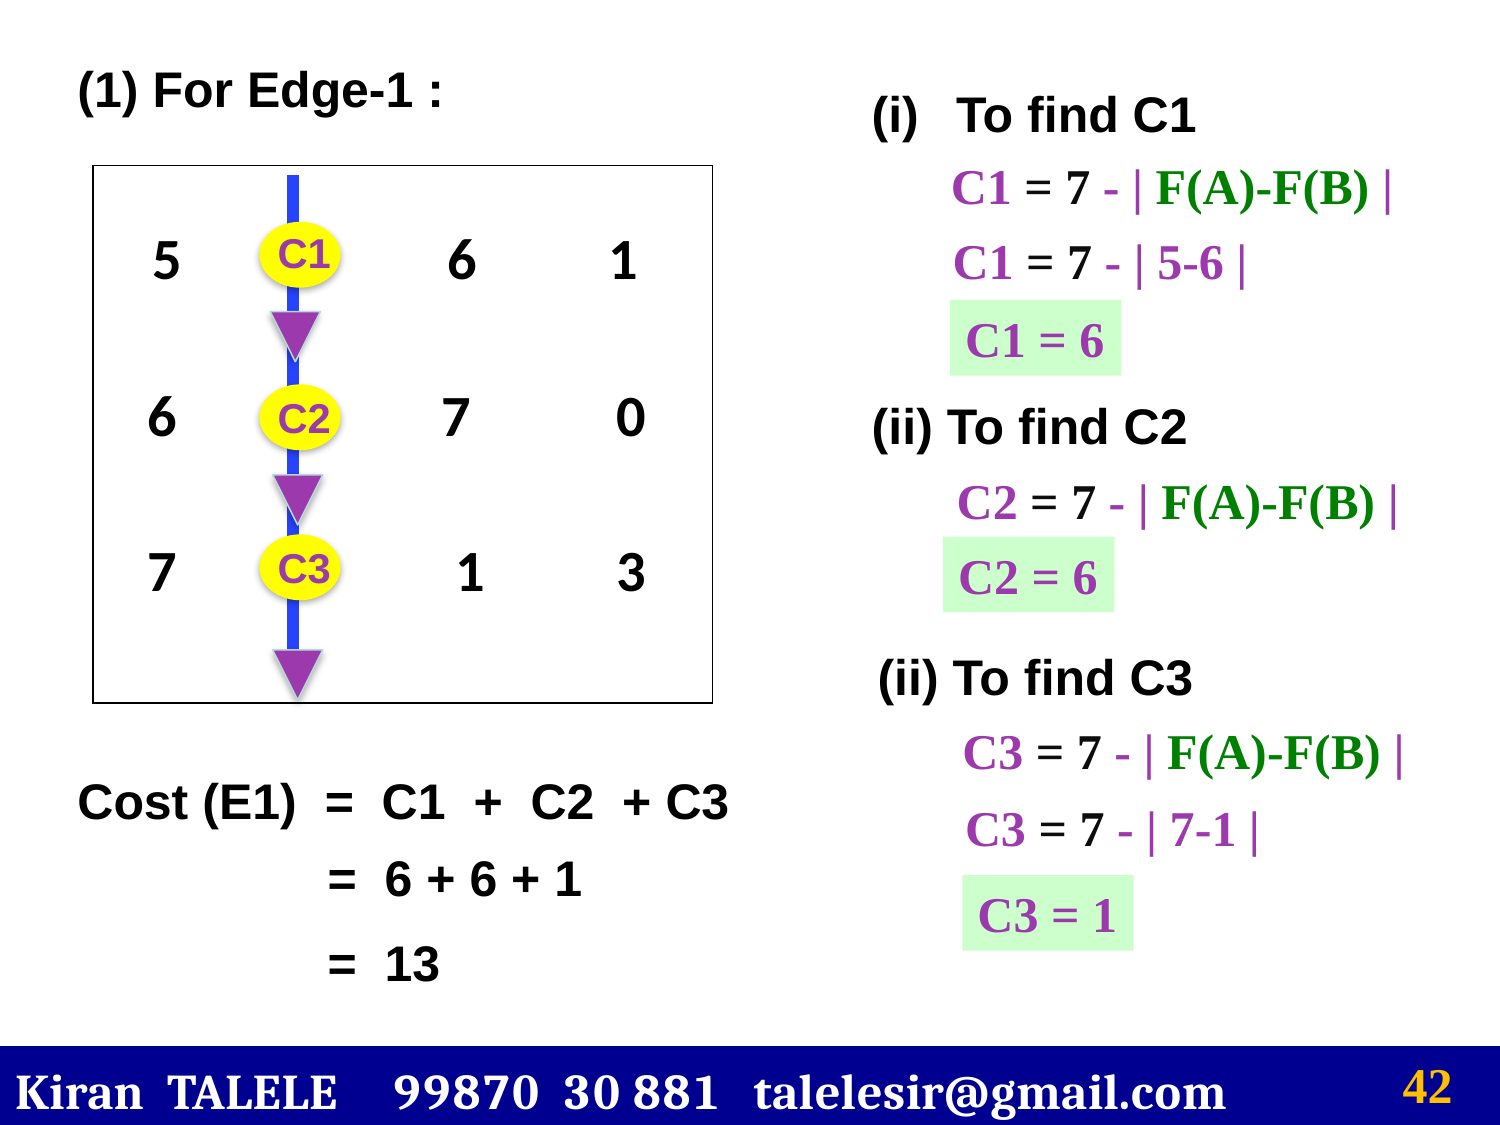

(1) For Edge-1 :
To find C1
C1 = 7 - | F(A)-F(B) |
   5                    6          1
   6                    7           0
   7                     1          3

C1

C1 = 7 - | 5-6 |
C1 = 6

C2

(ii) To find C2
C2 = 7 - | F(A)-F(B) |

C3

C2 = 6
(ii) To find C3

C3 = 7 - | F(A)-F(B) |
Cost (E1)  =  C1  +  C2  + C3
C3 = 7 - | 7-1 |
=  6 + 6 + 1
C3 = 1
=  13
Kiran  TALELE     99870  30 881   talelesir@gmail.com
42